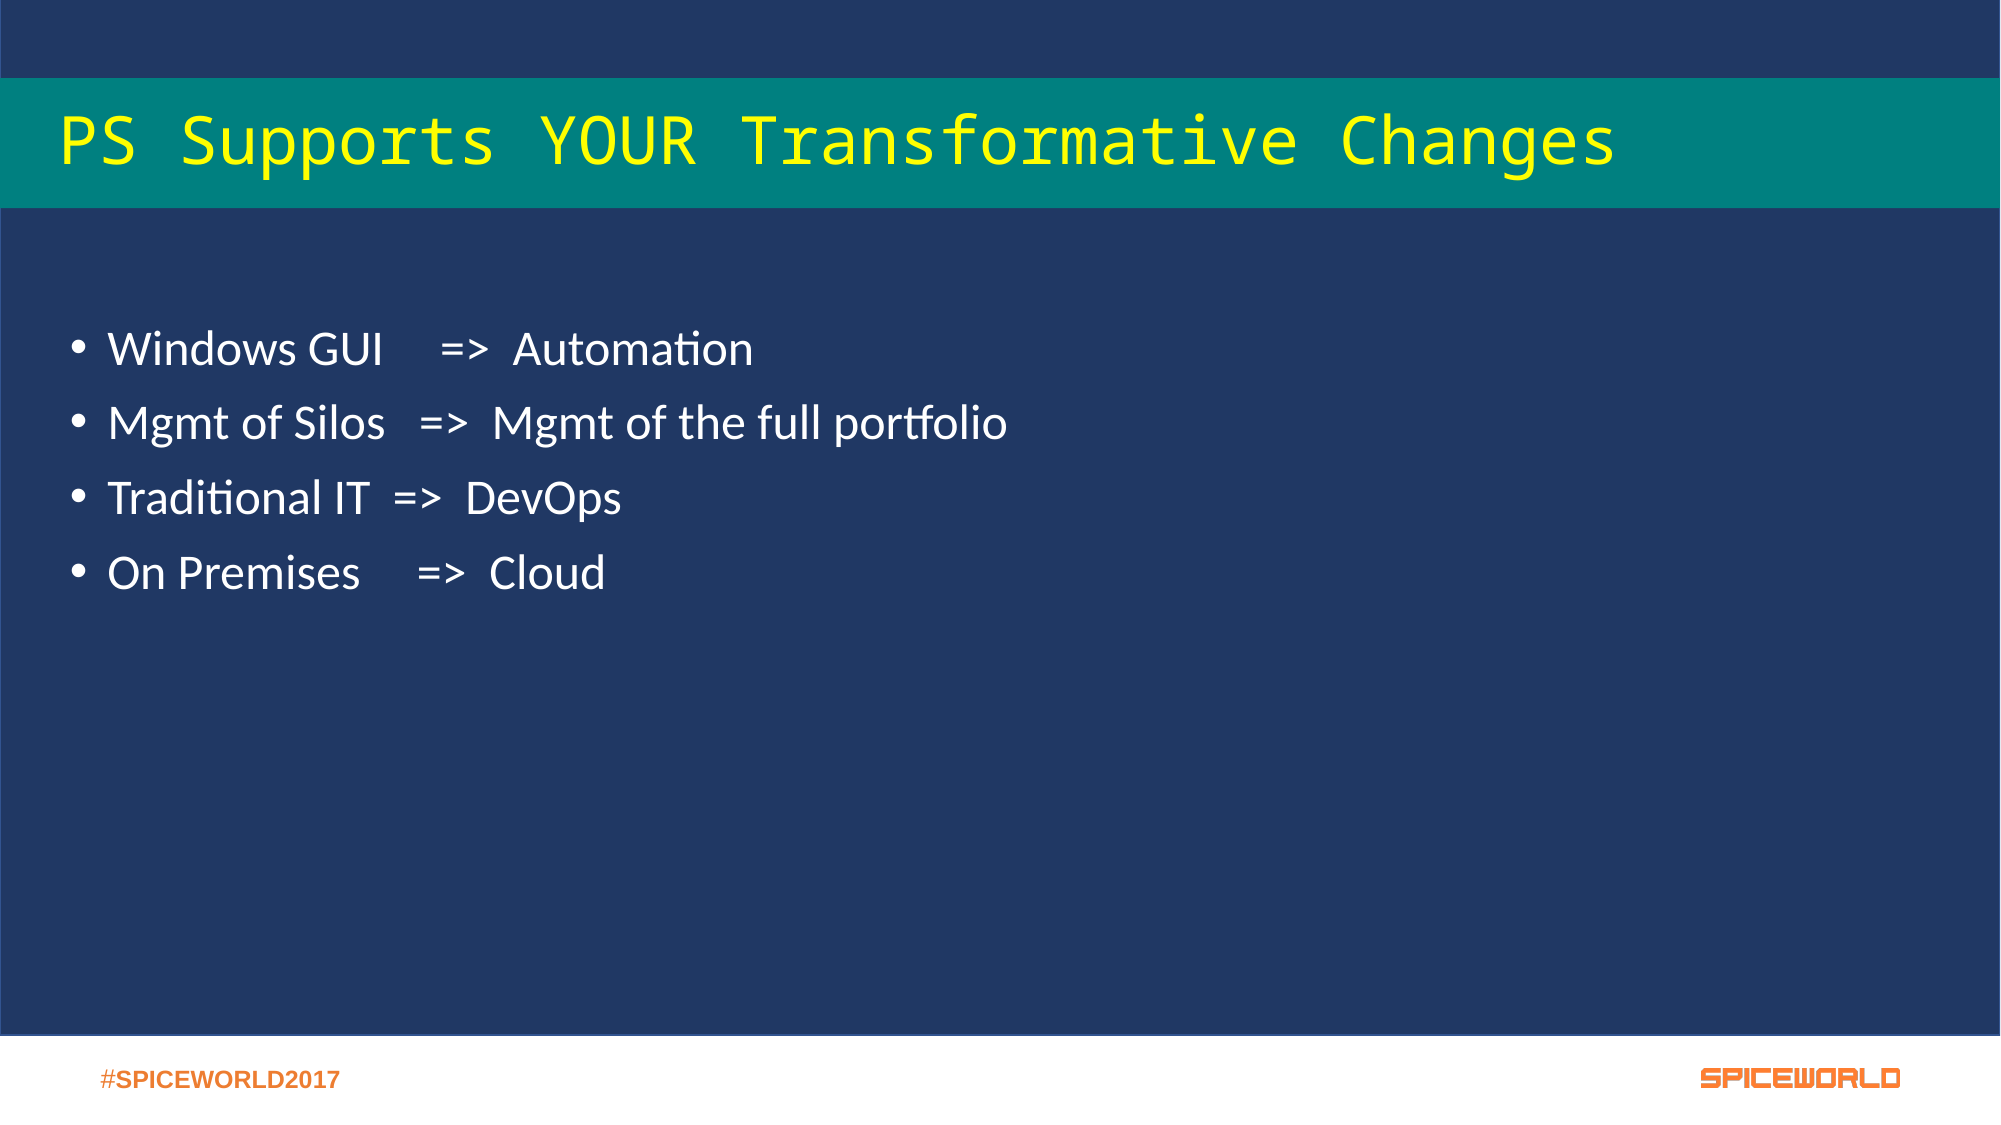

# PS Supports YOUR Transformative Changes
Windows GUI     =>  Automation
Mgmt of Silos   =>  Mgmt of the full portfolio
Traditional IT  =>  DevOps
On Premises     =>  Cloud